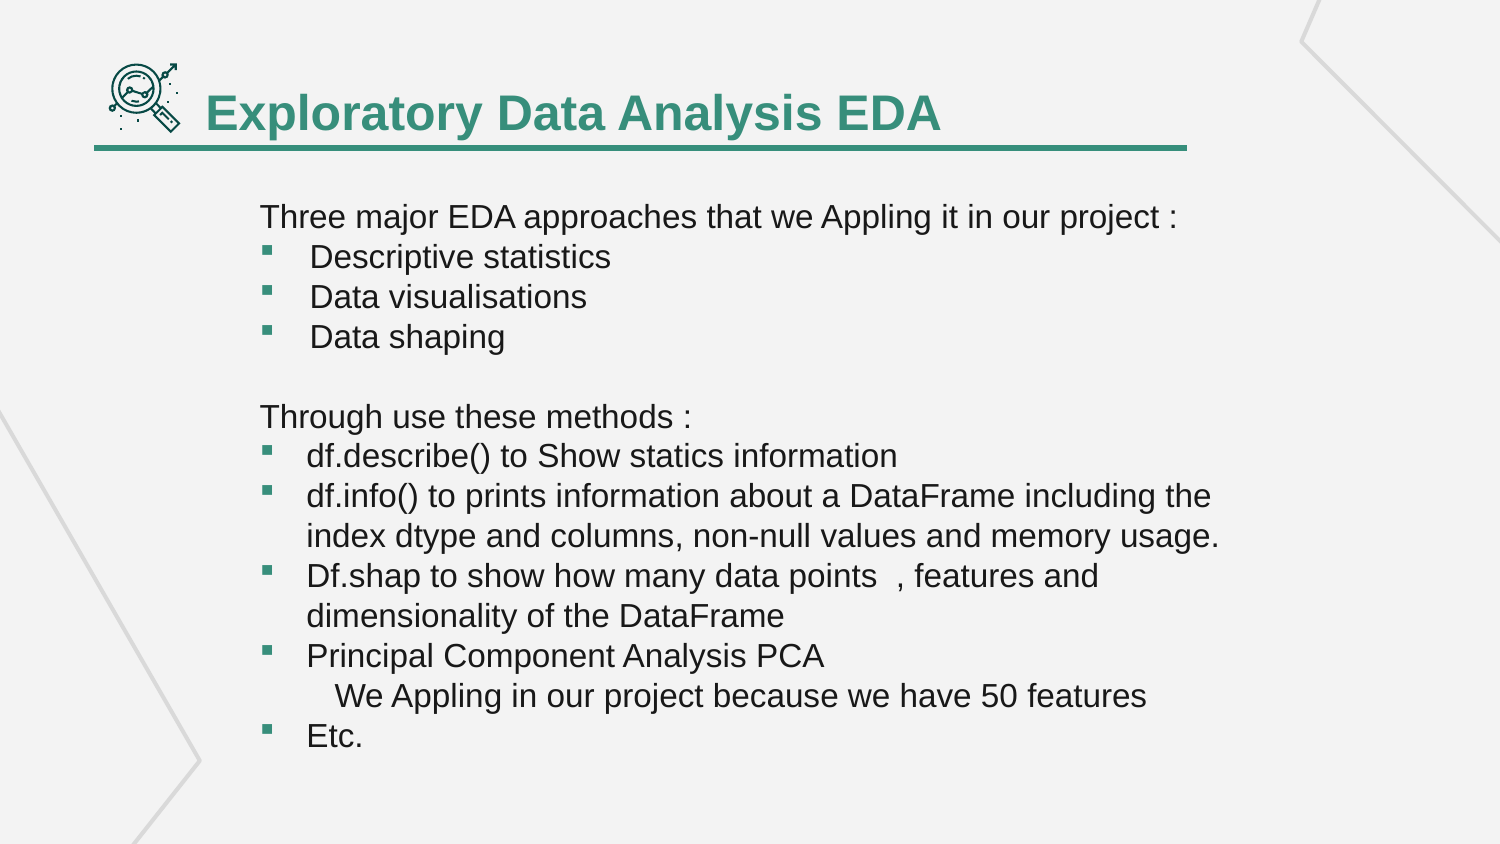

# Exploratory Data Analysis EDA
Three major EDA approaches that we Appling it in our project :
Descriptive statistics
Data visualisations
Data shaping

Through use these methods :
df.describe() to Show statics information
df.info() to prints information about a DataFrame including the index dtype and columns, non-null values and memory usage.
Df.shap to show how many data points  , features and dimensionality of the DataFrame
Principal Component Analysis PCA
We Appling in our project because we have 50 features
Etc.

SATURN
NEPTUNE
Saturn is the ringed one. It’s a gas giant, composed of hydrogen and helium. It’s named after the Roman god of agriculture

Neptune is the farthest planet from the Sun, the fourth-largest in our Solar System and also the densest